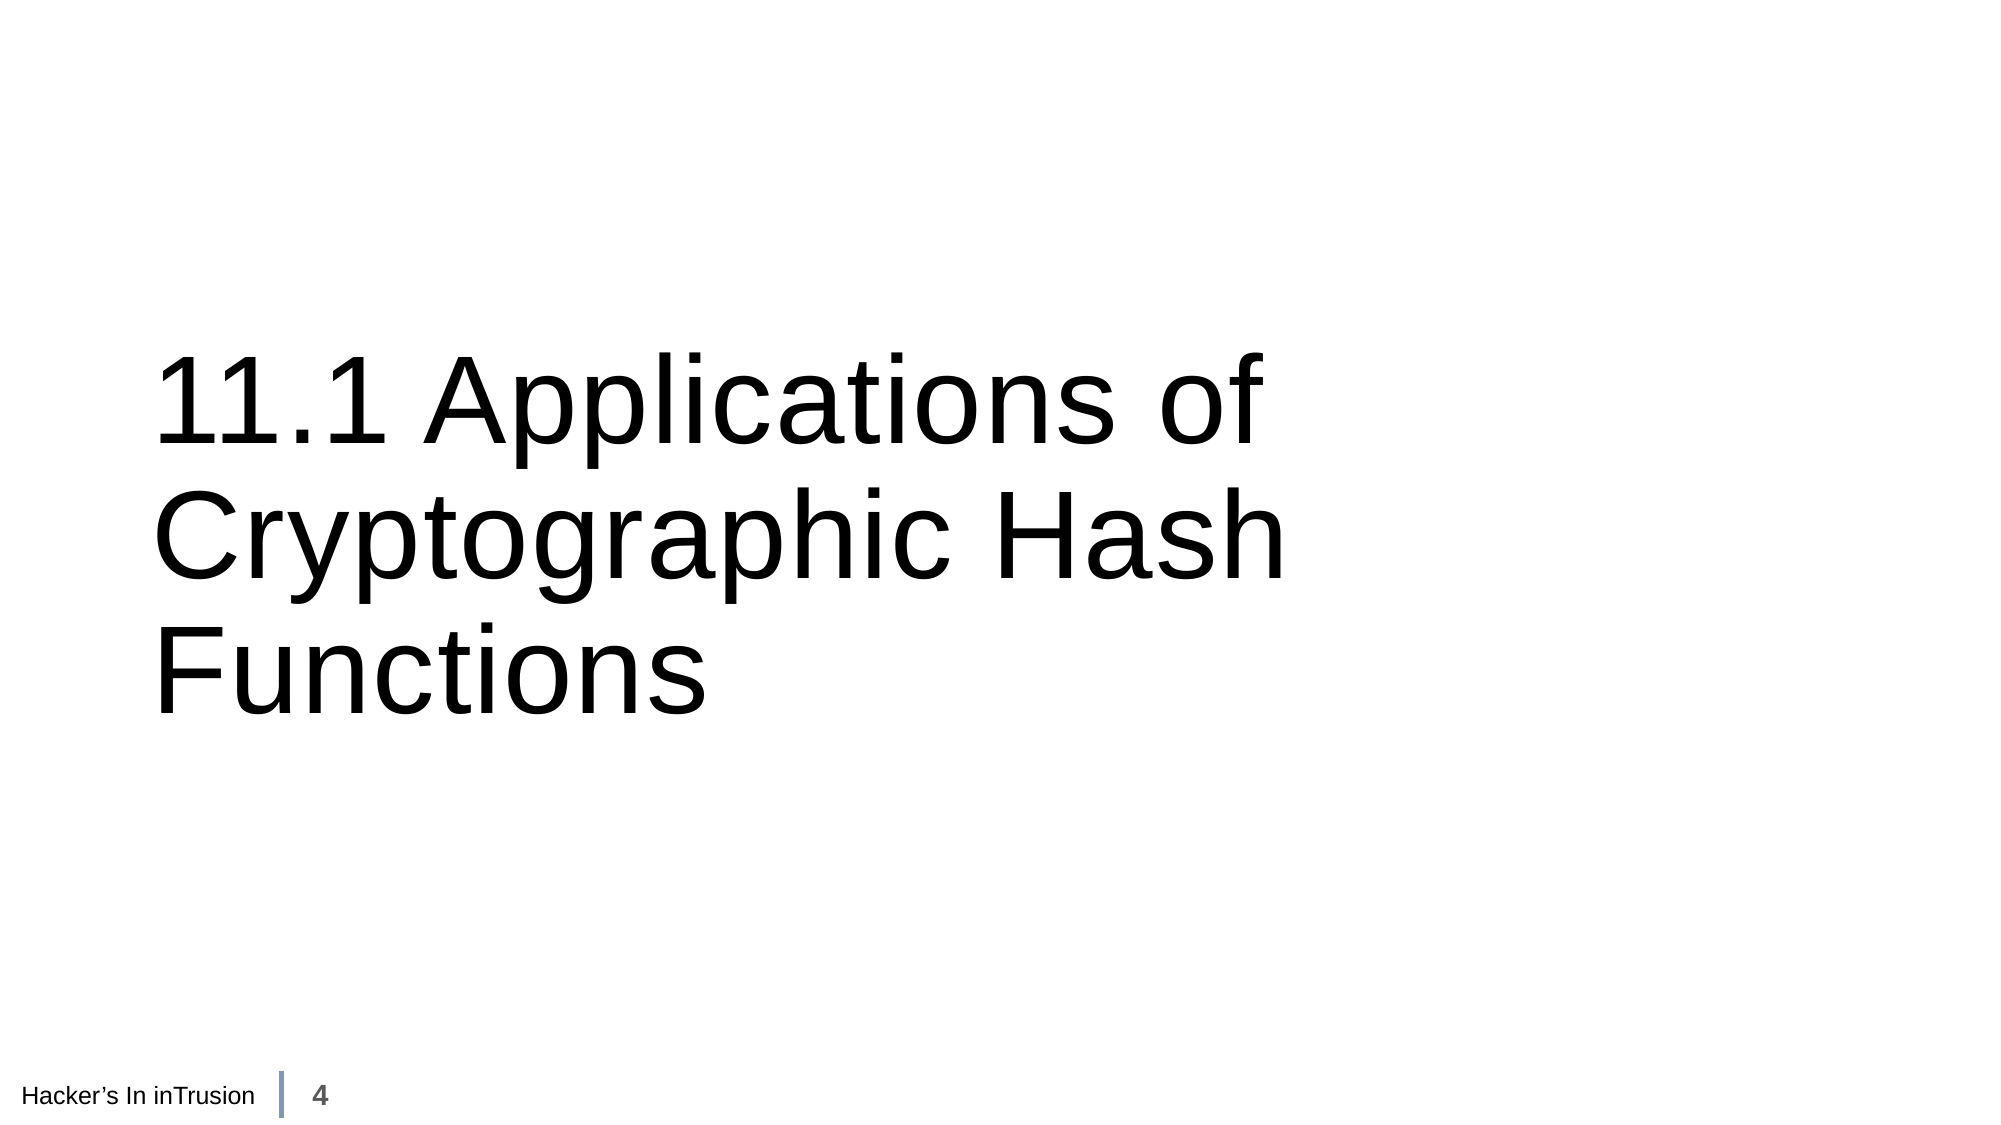

# 11.1 Applications of Cryptographic Hash Functions